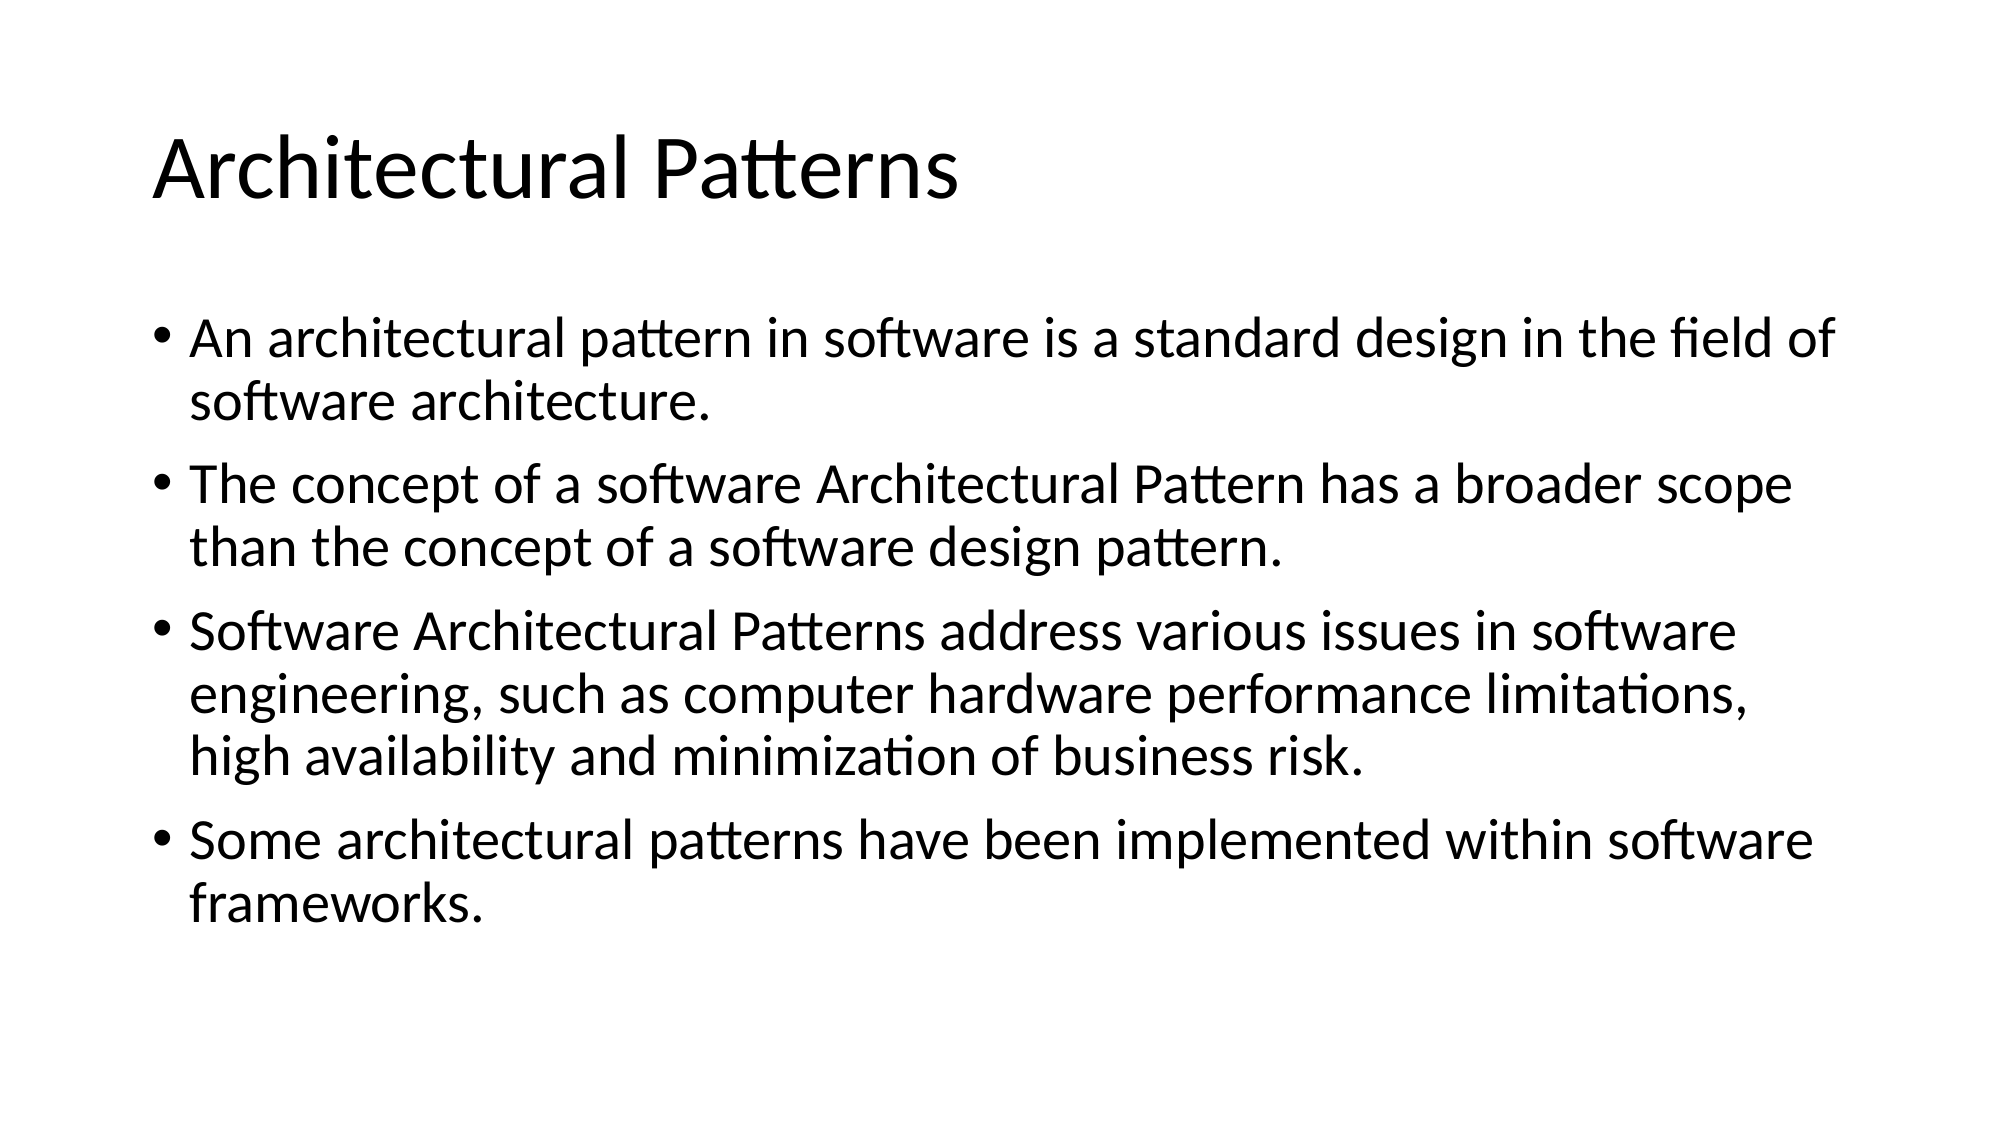

# Architectural Patterns
An architectural pattern in software is a standard design in the field of software architecture.
The concept of a software Architectural Pattern has a broader scope than the concept of a software design pattern.
Software Architectural Patterns address various issues in software engineering, such as computer hardware performance limitations, high availability and minimization of business risk.
Some architectural patterns have been implemented within software frameworks.